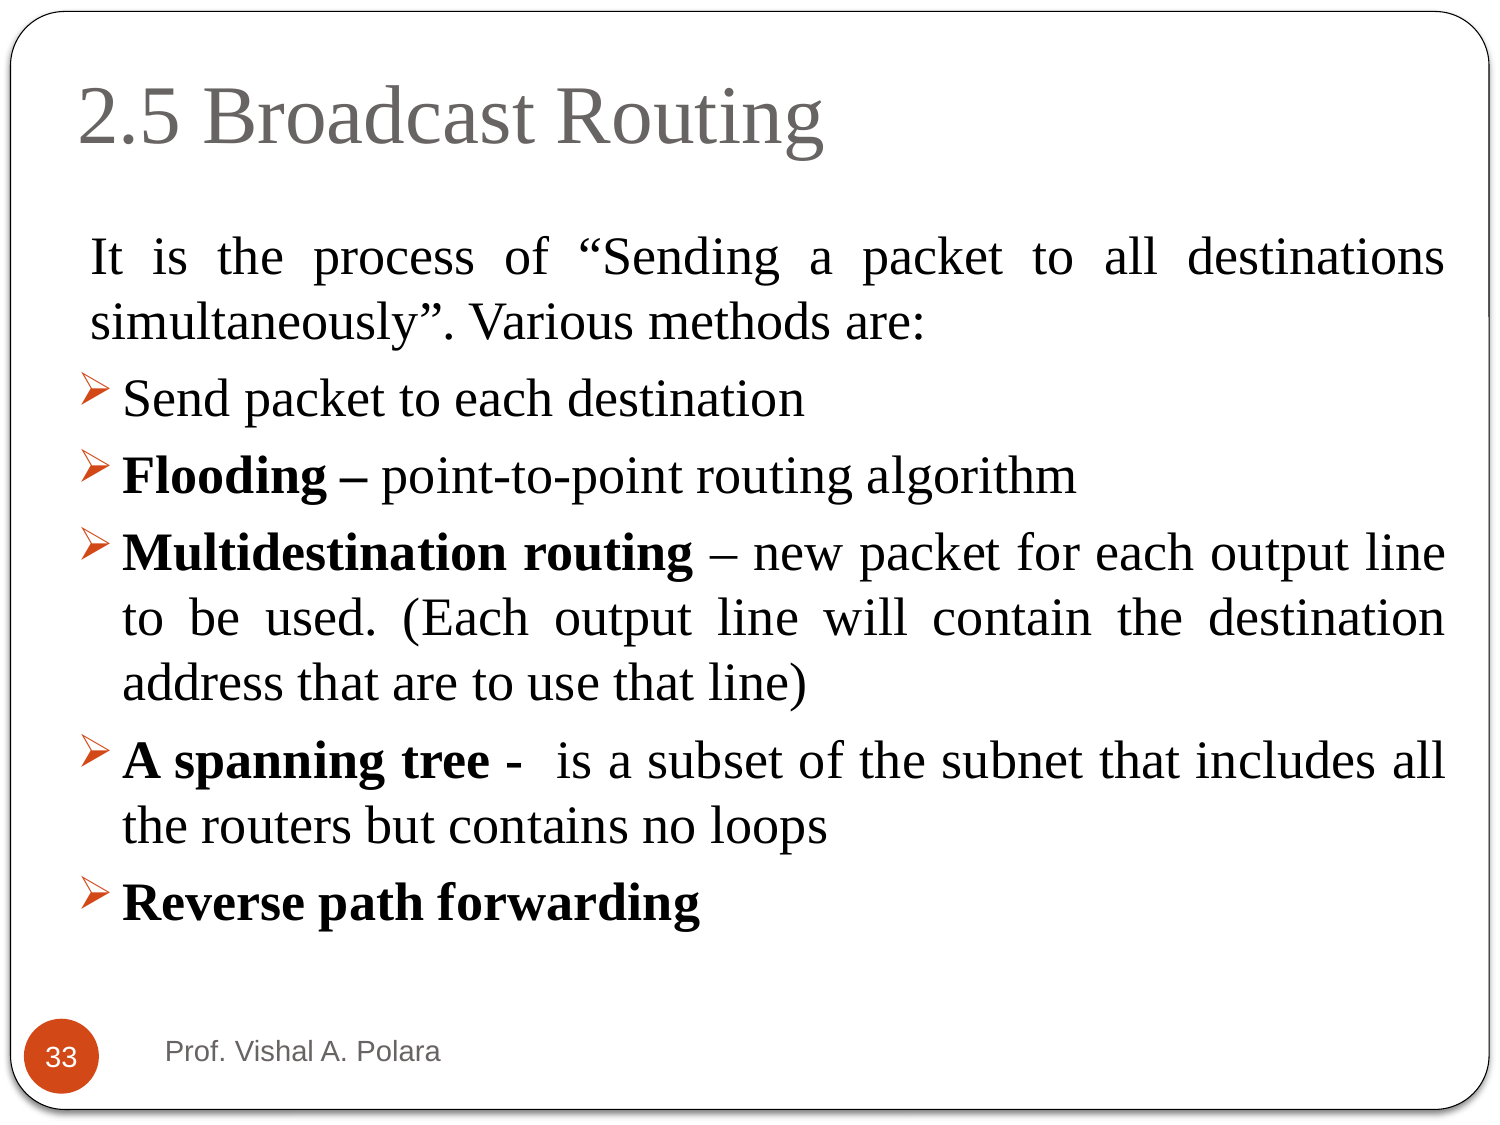

# 2.5 Broadcast Routing
It is the process of “Sending a packet to all destinations simultaneously”. Various methods are:
Send packet to each destination
Flooding – point-to-point routing algorithm
Multidestination routing – new packet for each output line to be used. (Each output line will contain the destination address that are to use that line)
A spanning tree -  is a subset of the subnet that includes all the routers but contains no loops
Reverse path forwarding

Prof. Vishal A. Polara
33